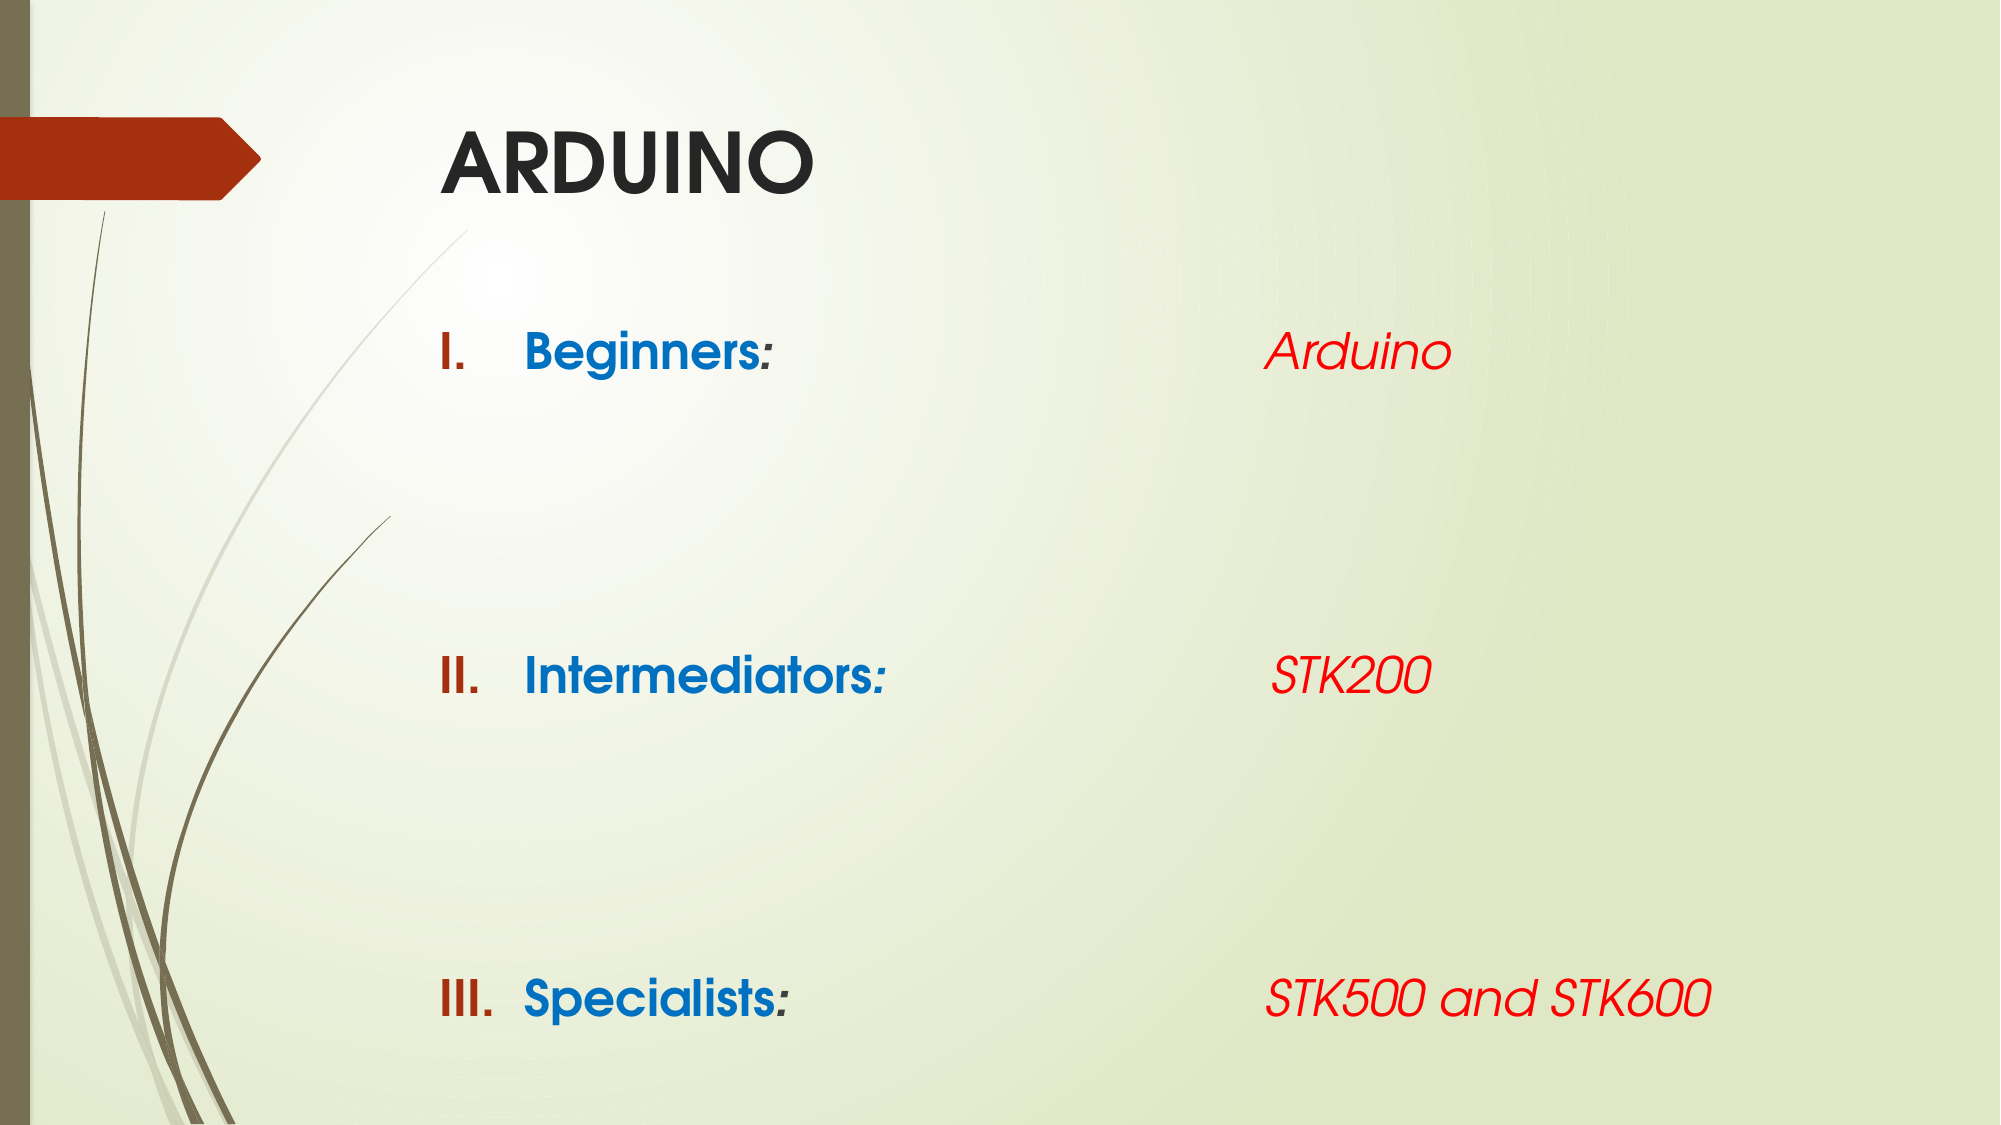

# ARDUINO
Beginners:                                   Arduino

Intermediators:                            STK200

Specialists:                                  STK500 and STK600